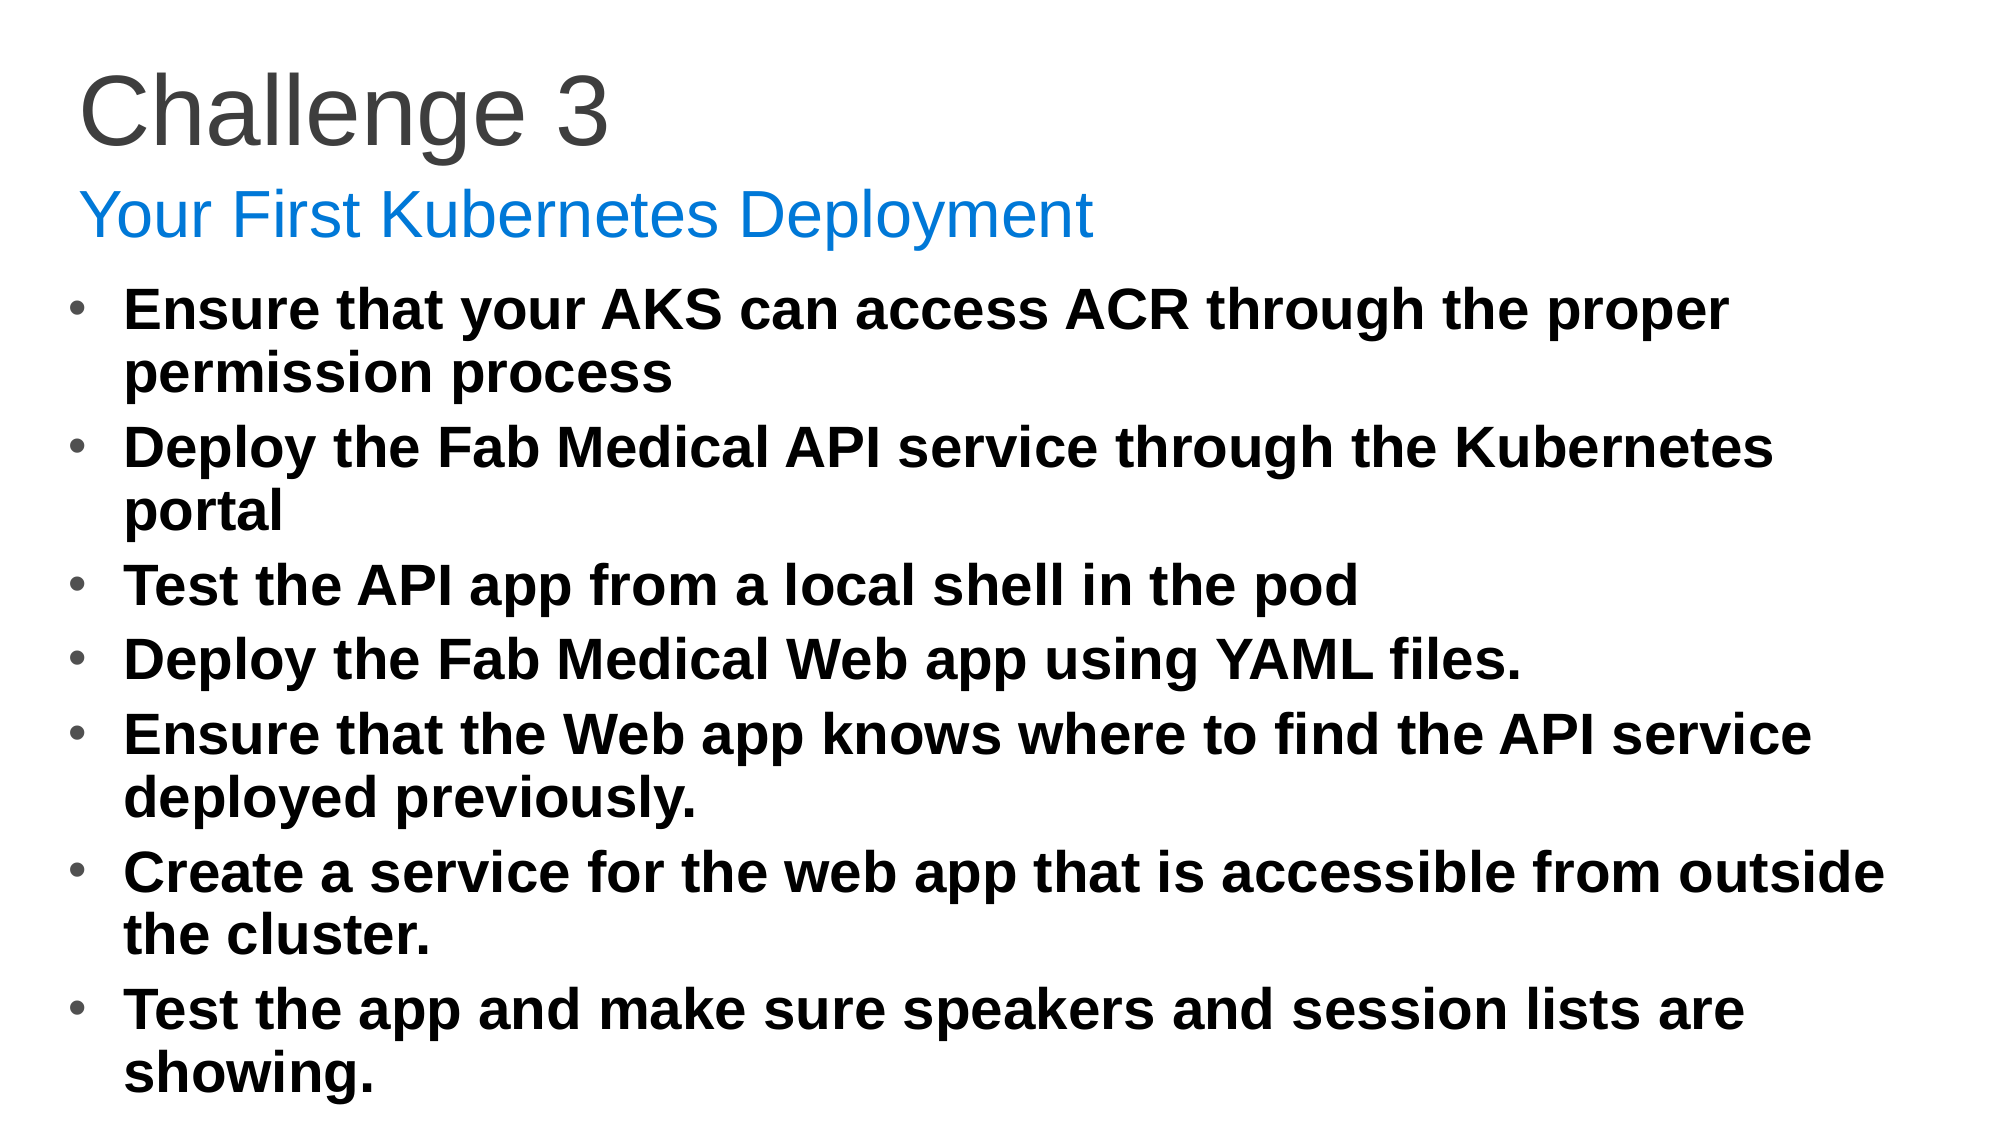

Challenge 3
Your First Kubernetes Deployment
Ensure that your AKS can access ACR through the proper permission process
Deploy the Fab Medical API service through the Kubernetes portal
Test the API app from a local shell in the pod
Deploy the Fab Medical Web app using YAML files.
Ensure that the Web app knows where to find the API service deployed previously.
Create a service for the web app that is accessible from outside the cluster.
Test the app and make sure speakers and session lists are showing.